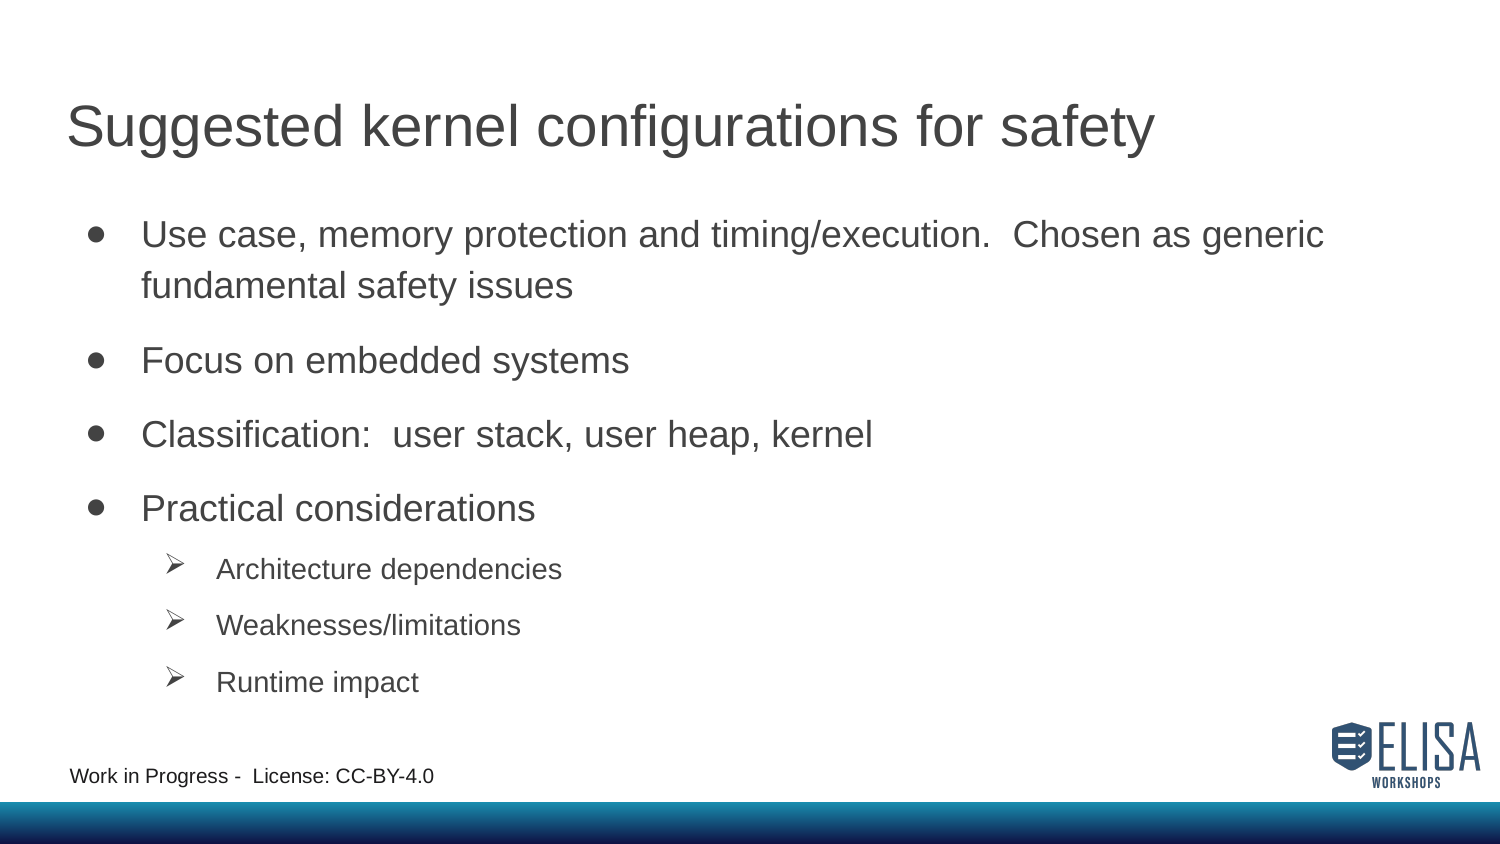

# Suggested kernel configurations for safety
Use case, memory protection and timing/execution.  Chosen as generic fundamental safety issues

Focus on embedded systems

Classification:  user stack, user heap, kernel

Practical considerations
Architecture dependencies
Weaknesses/limitations
Runtime impact